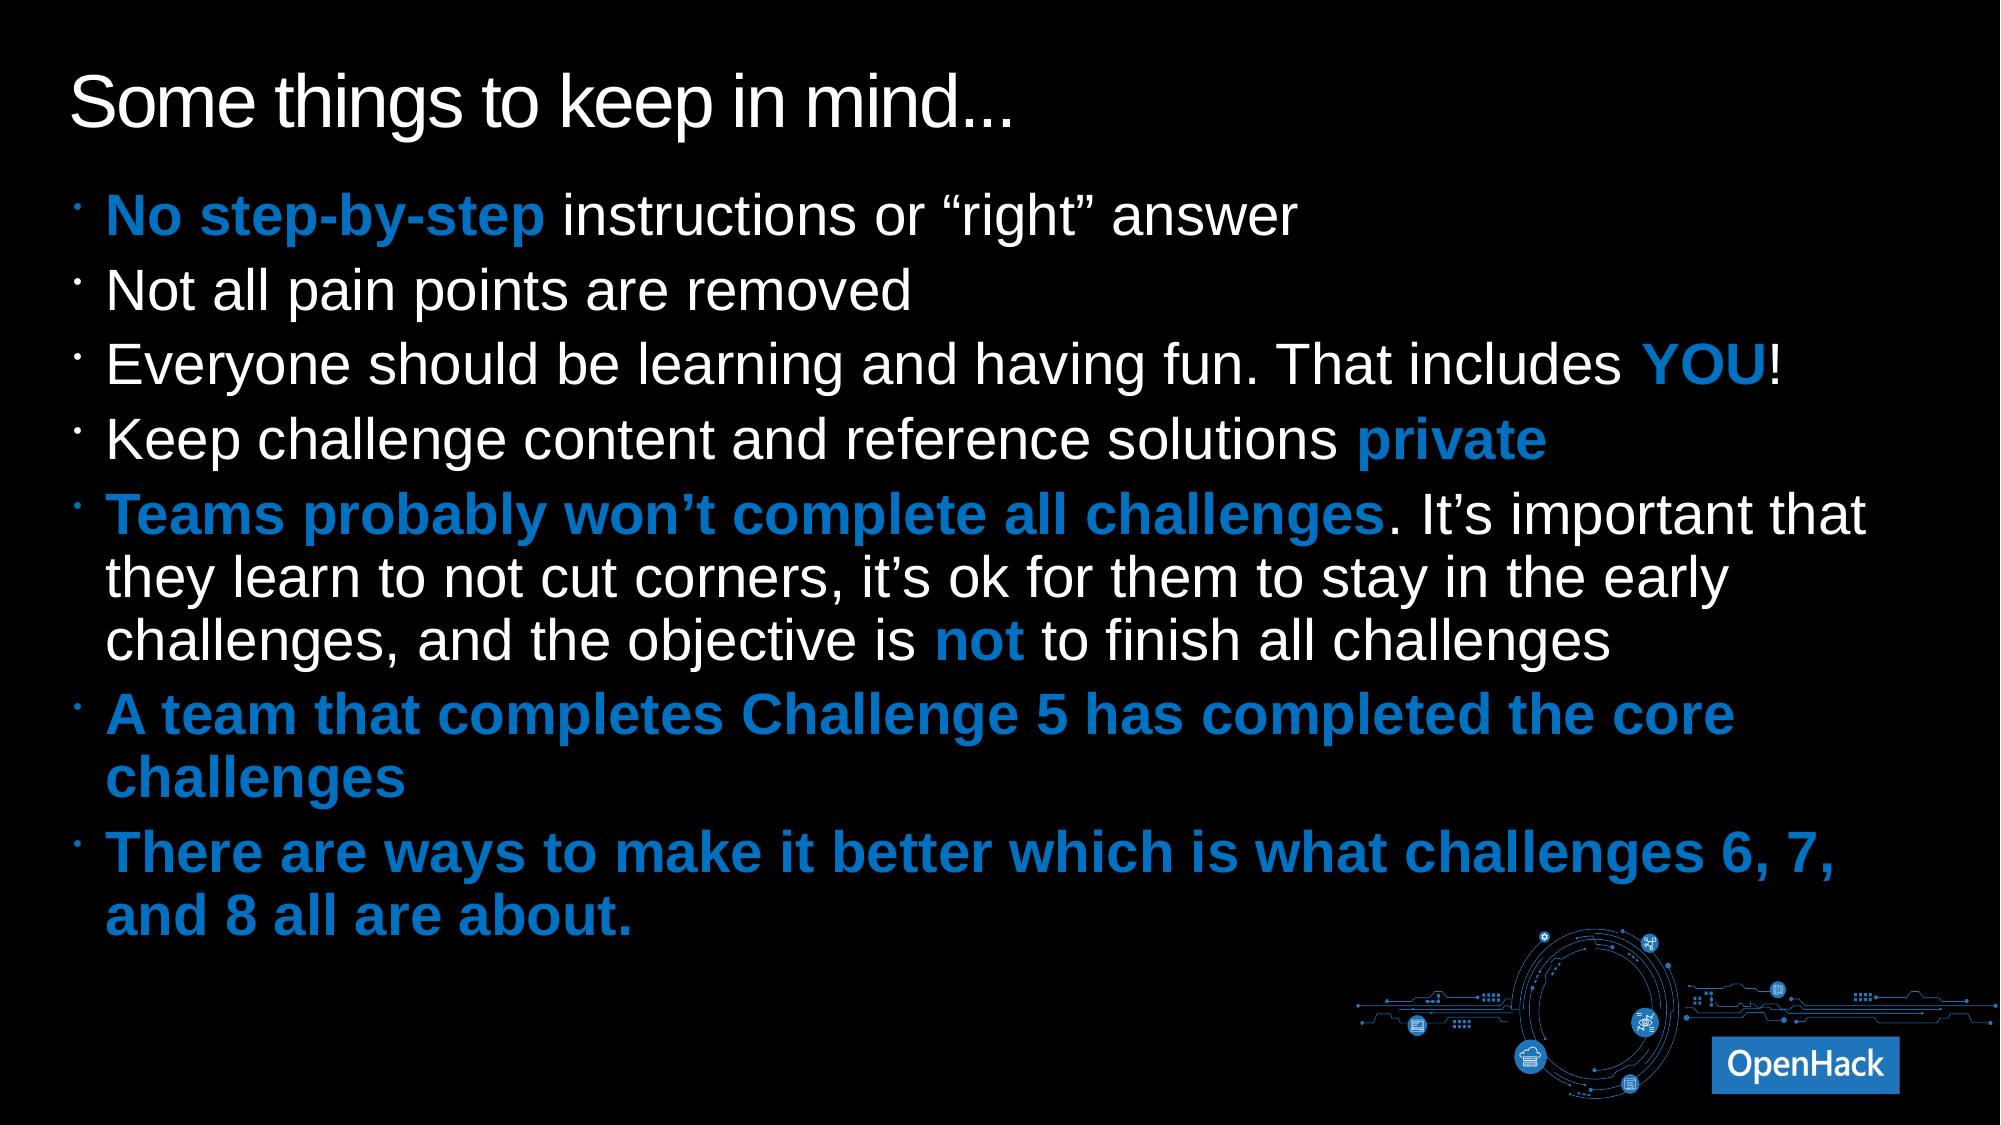

# Some things to keep in mind...
No step-by-step instructions or “right” answer
Not all pain points are removed
Everyone should be learning and having fun. That includes YOU!
Keep challenge content and reference solutions private
Teams probably won’t complete all challenges. It’s important that they learn to not cut corners, it’s ok for them to stay in the early challenges, and the objective is not to finish all challenges
A team that completes Challenge 5 has completed the core challenges
There are ways to make it better which is what challenges 6, 7, and 8 all are about.